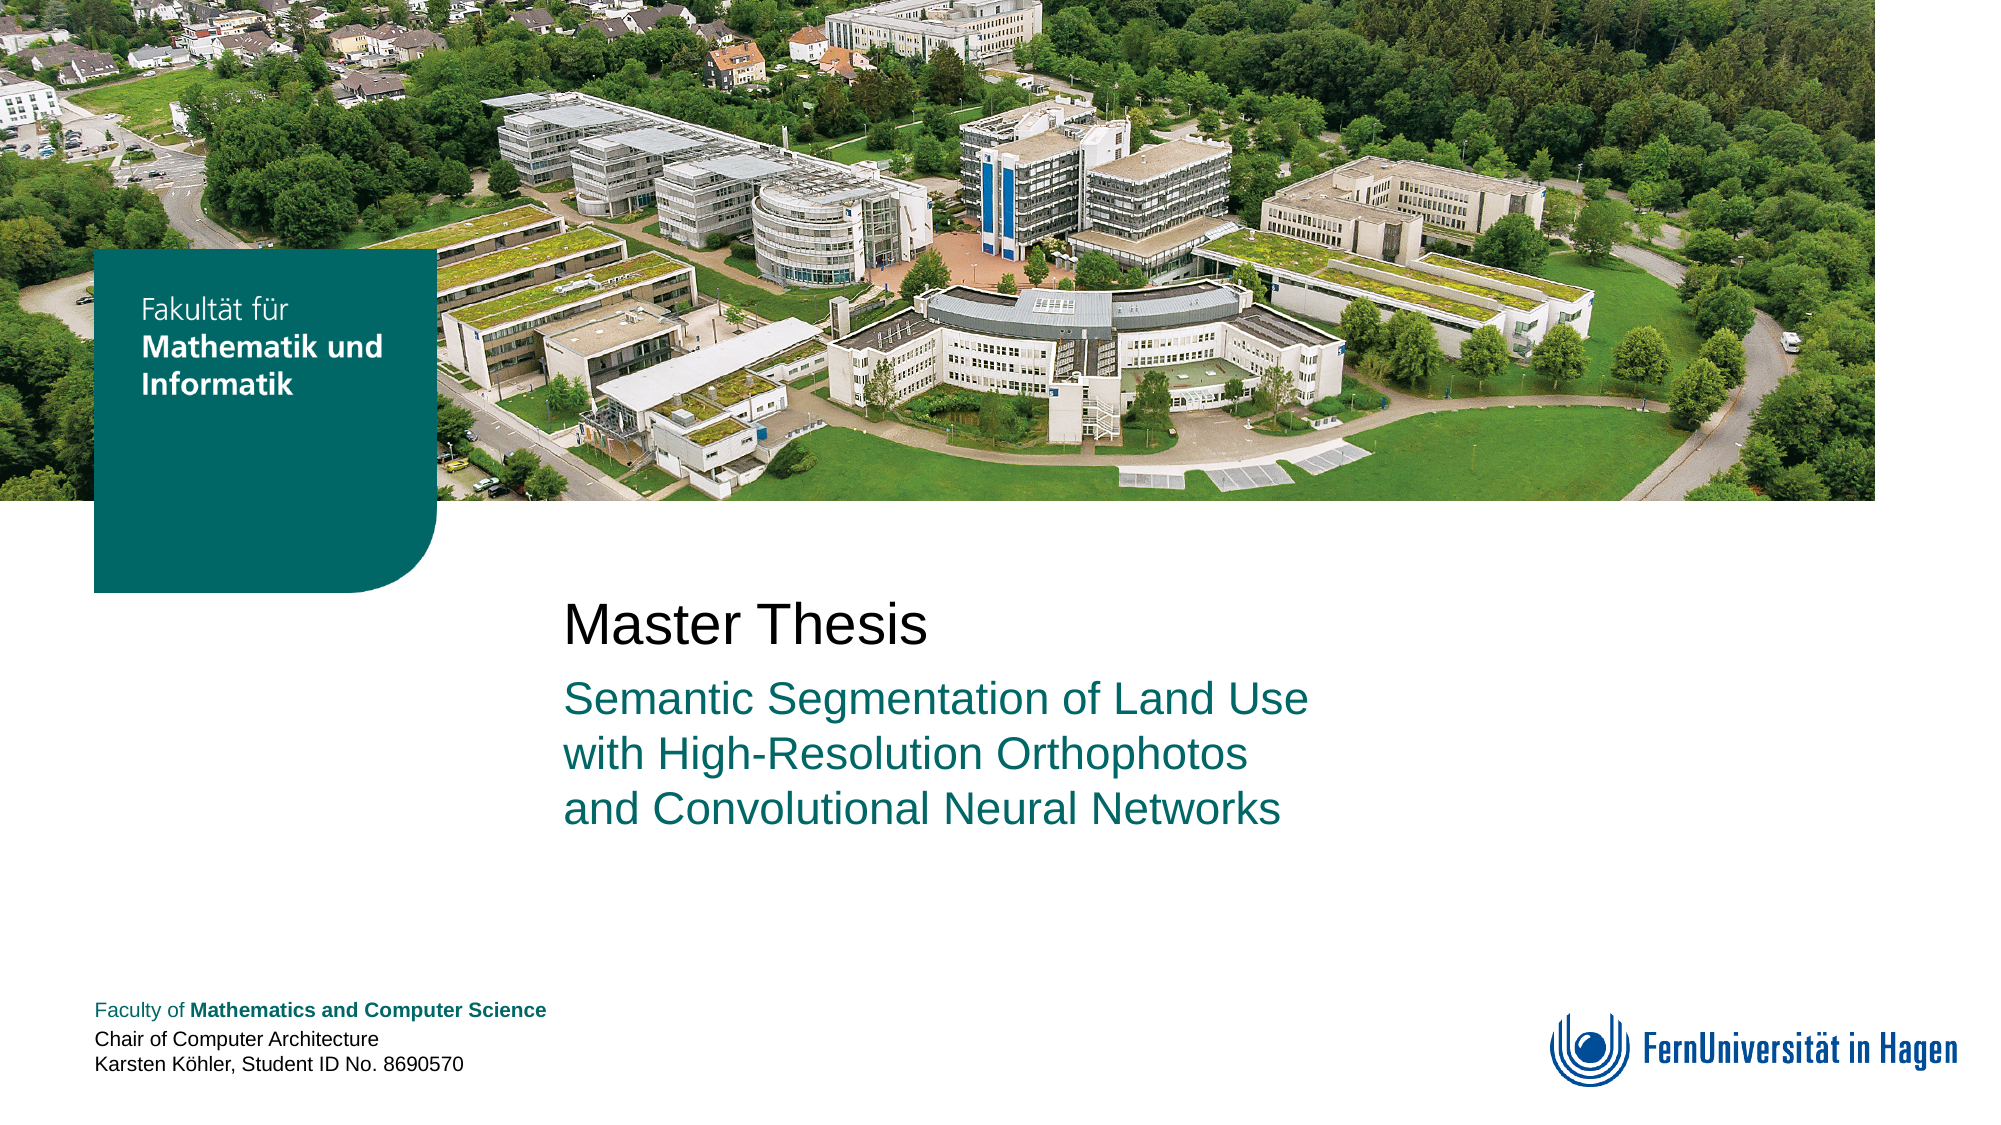

# Master Thesis
Semantic Segmentation of Land Use
with High-Resolution Orthophotos
and Convolutional Neural Networks
Faculty of Mathematics and Computer Science
Chair of Computer Architecture
Karsten Köhler, Student ID No. 8690570